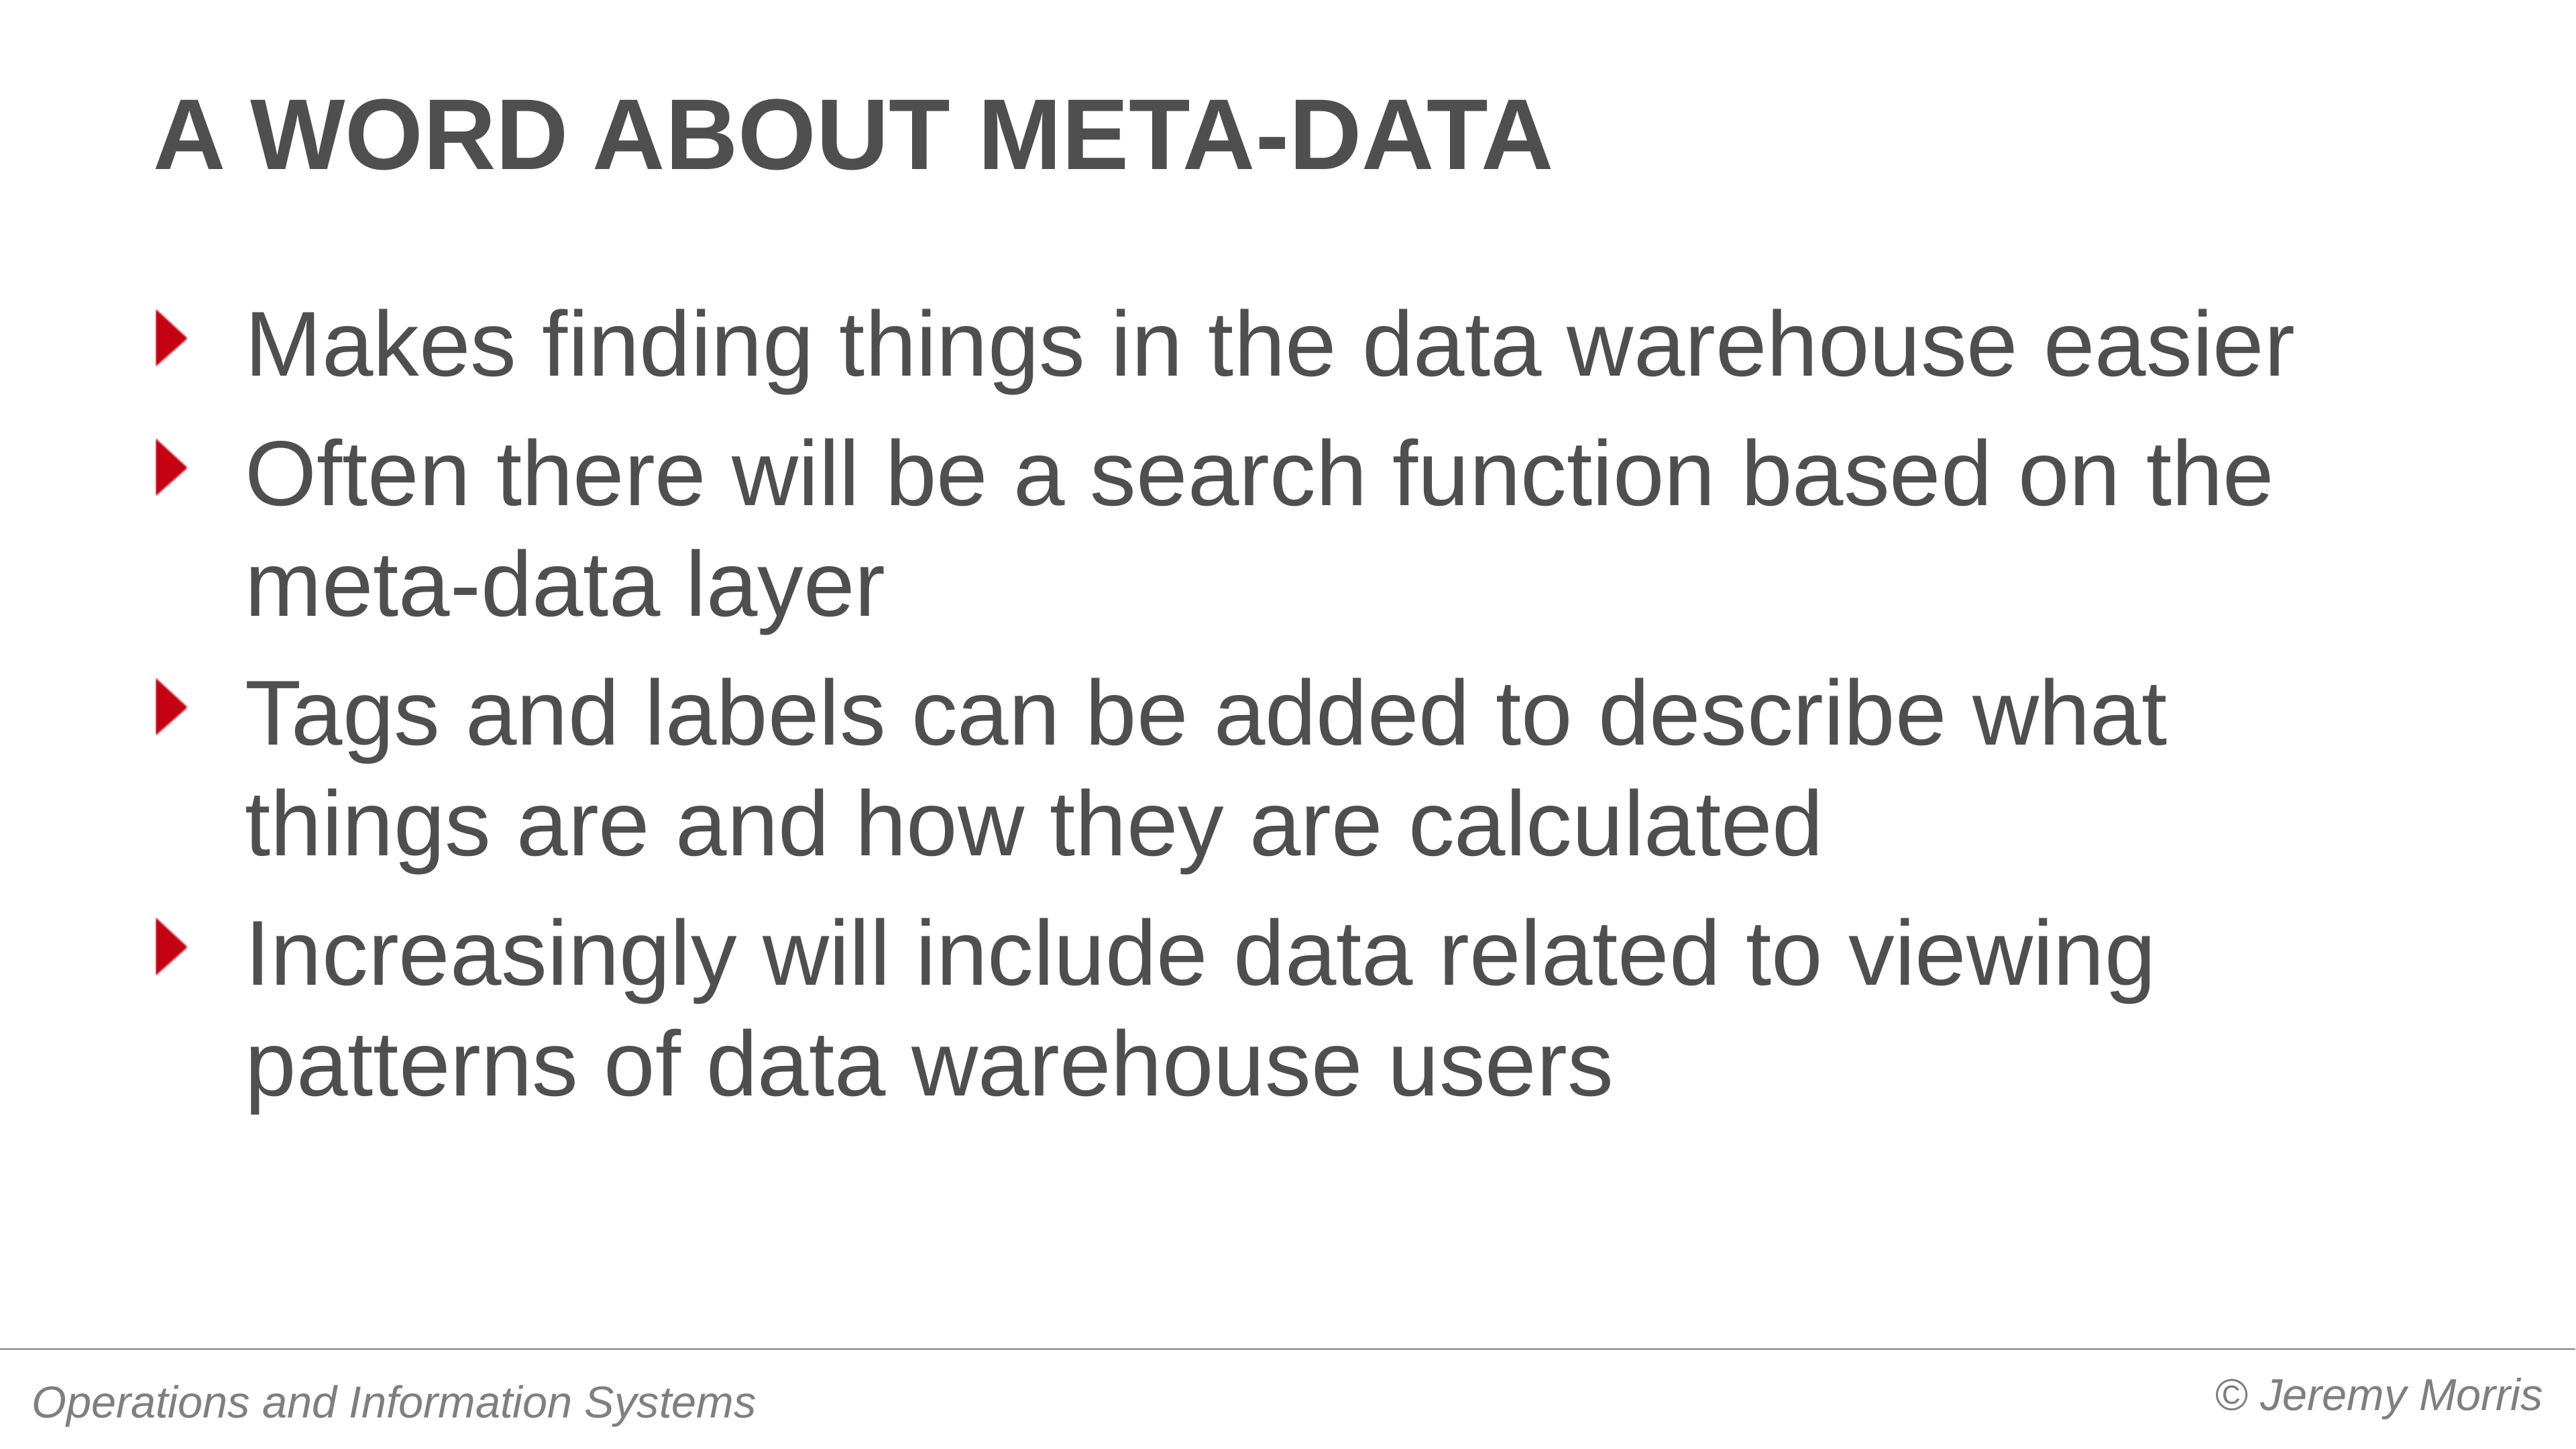

# A word about meta-data
Makes finding things in the data warehouse easier
Often there will be a search function based on the meta-data layer
Tags and labels can be added to describe what things are and how they are calculated
Increasingly will include data related to viewing patterns of data warehouse users